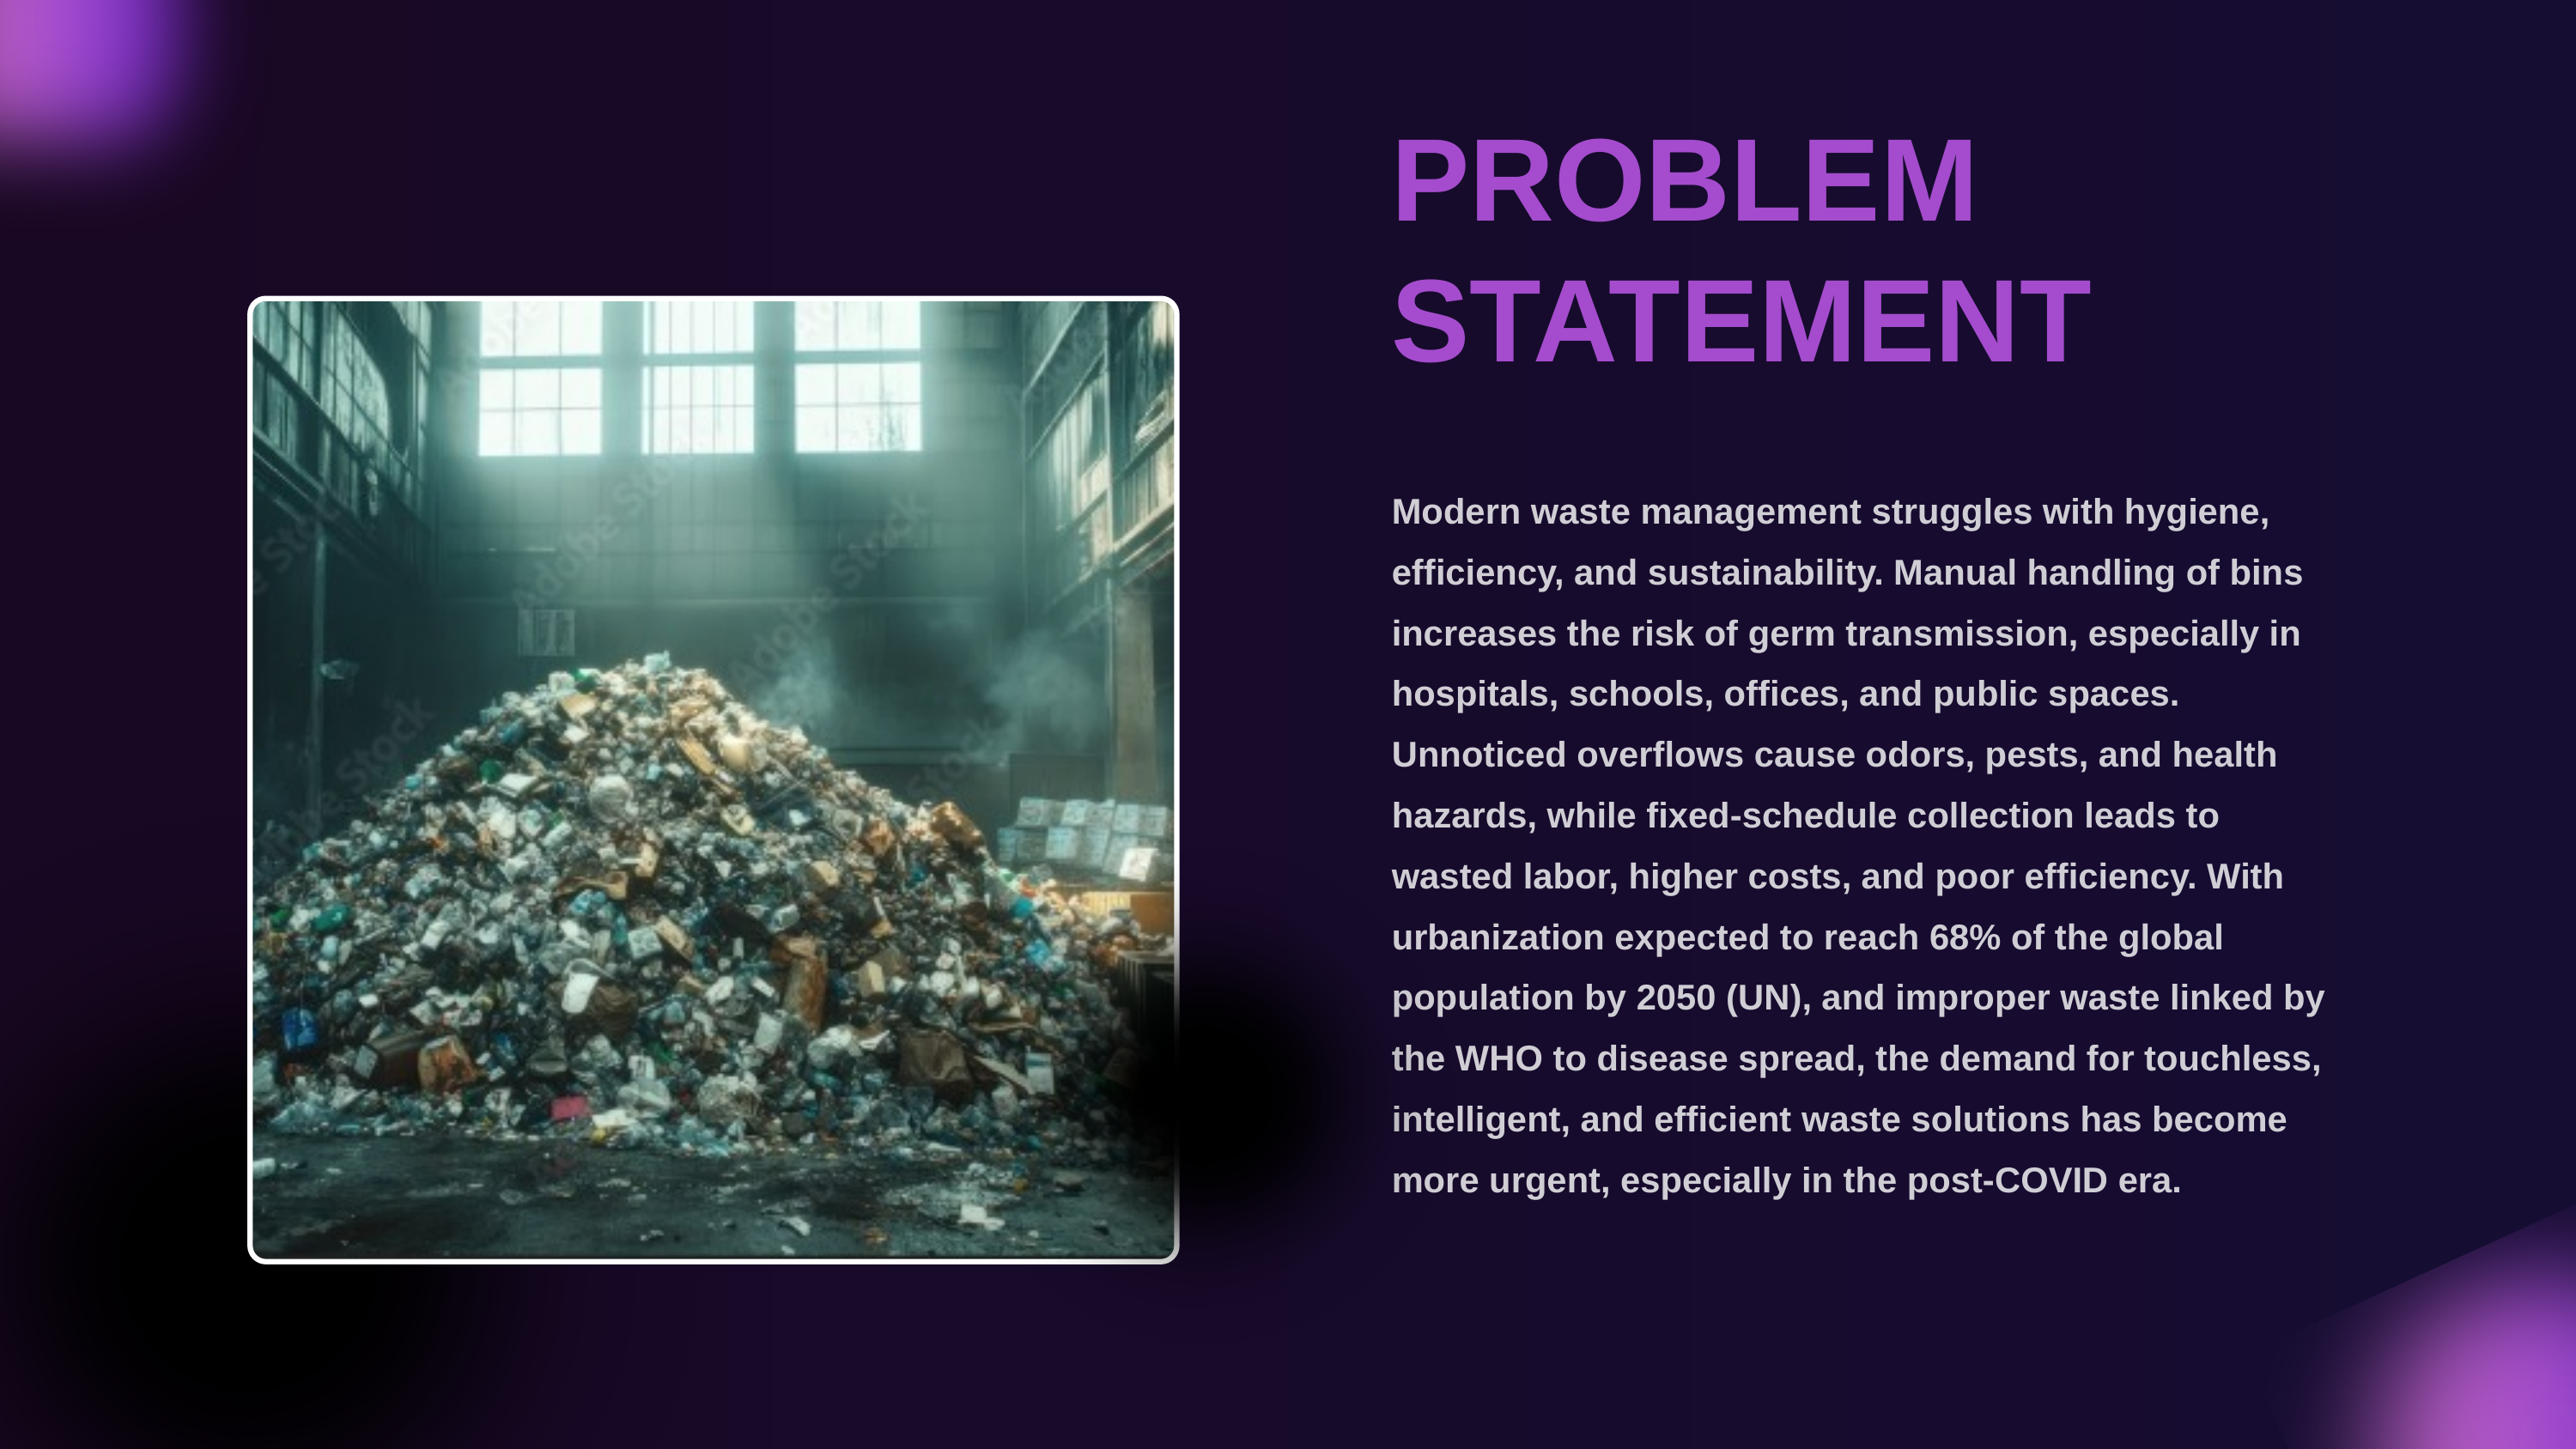

PROBLEM STATEMENT

Modern waste management struggles with hygiene, efficiency, and sustainability. Manual handling of bins increases the risk of germ transmission, especially in hospitals, schools, offices, and public spaces. Unnoticed overflows cause odors, pests, and health hazards, while fixed-schedule collection leads to wasted labor, higher costs, and poor efficiency. With urbanization expected to reach 68% of the global population by 2050 (UN), and improper waste linked by the WHO to disease spread, the demand for touchless, intelligent, and efficient waste solutions has become more urgent, especially in the post-COVID era.